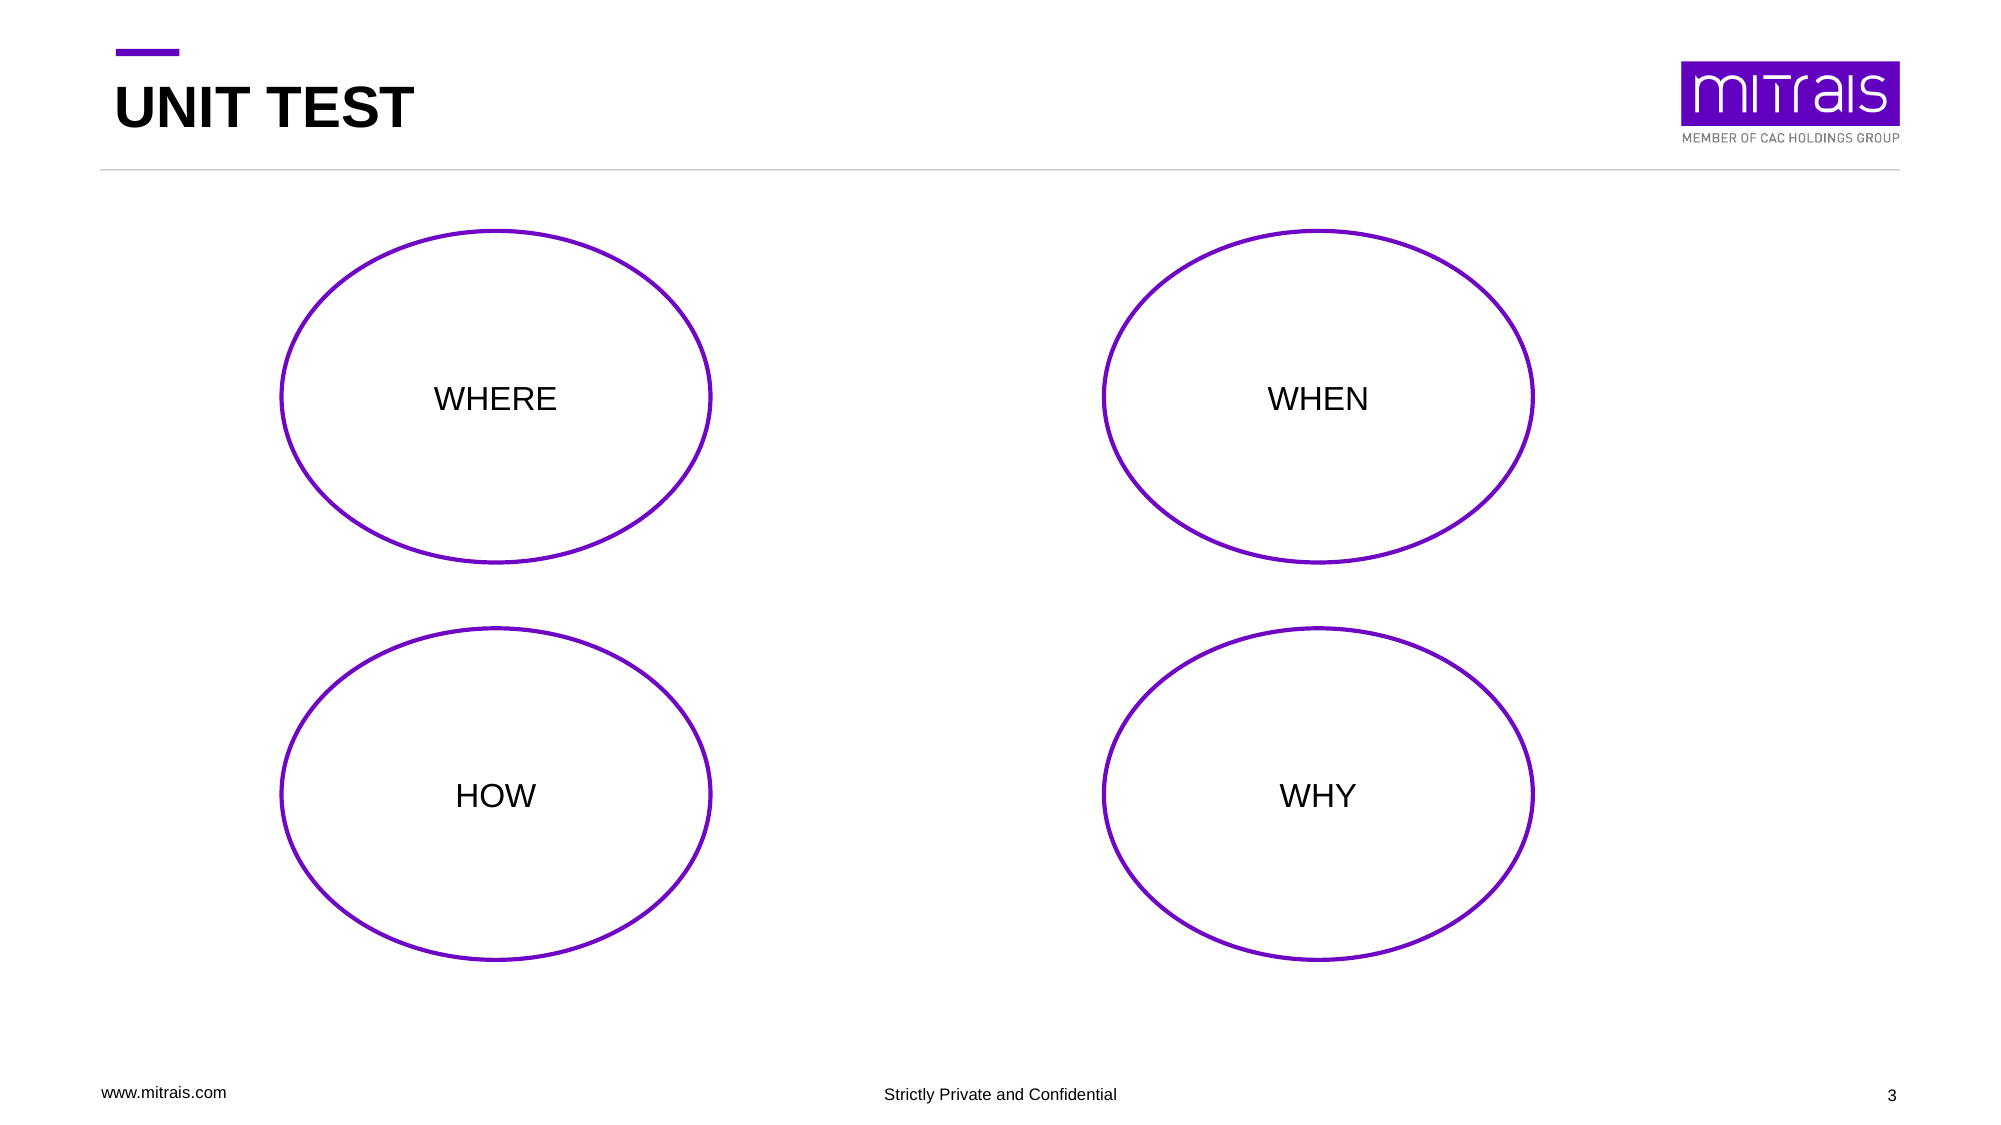

# UNIT TEST
WHERE
WHEN
WHY
HOW
3